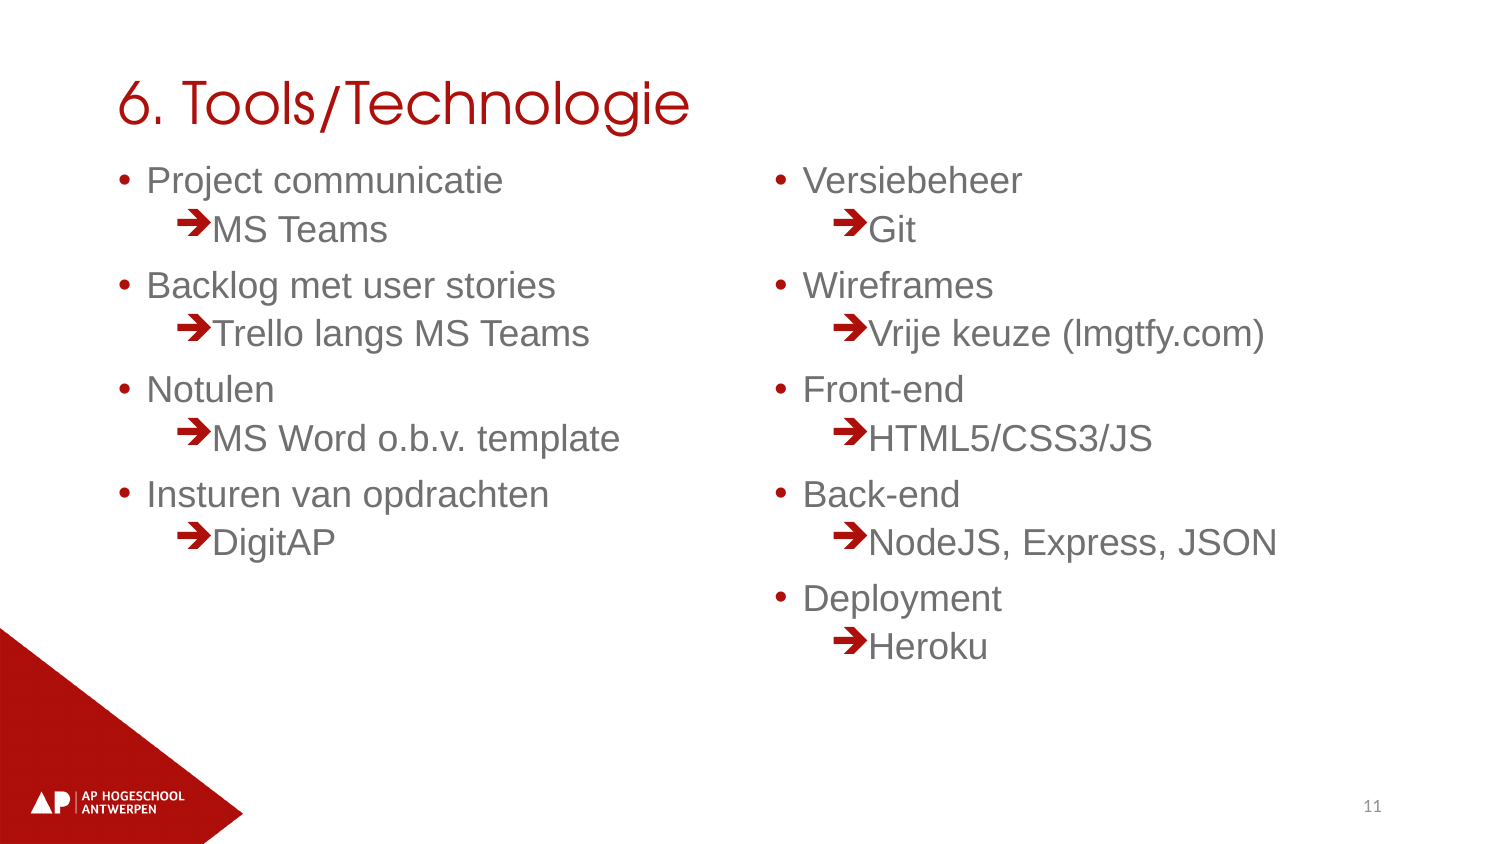

# 6. Tools/Technologie
Project communicatie
MS Teams
Backlog met user stories
Trello langs MS Teams
Notulen
MS Word o.b.v. template
Insturen van opdrachten
DigitAP

Versiebeheer
Git
Wireframes
Vrije keuze (lmgtfy.com)
Front-end
HTML5/CSS3/JS
Back-end
NodeJS, Express, JSON
Deployment
Heroku

11